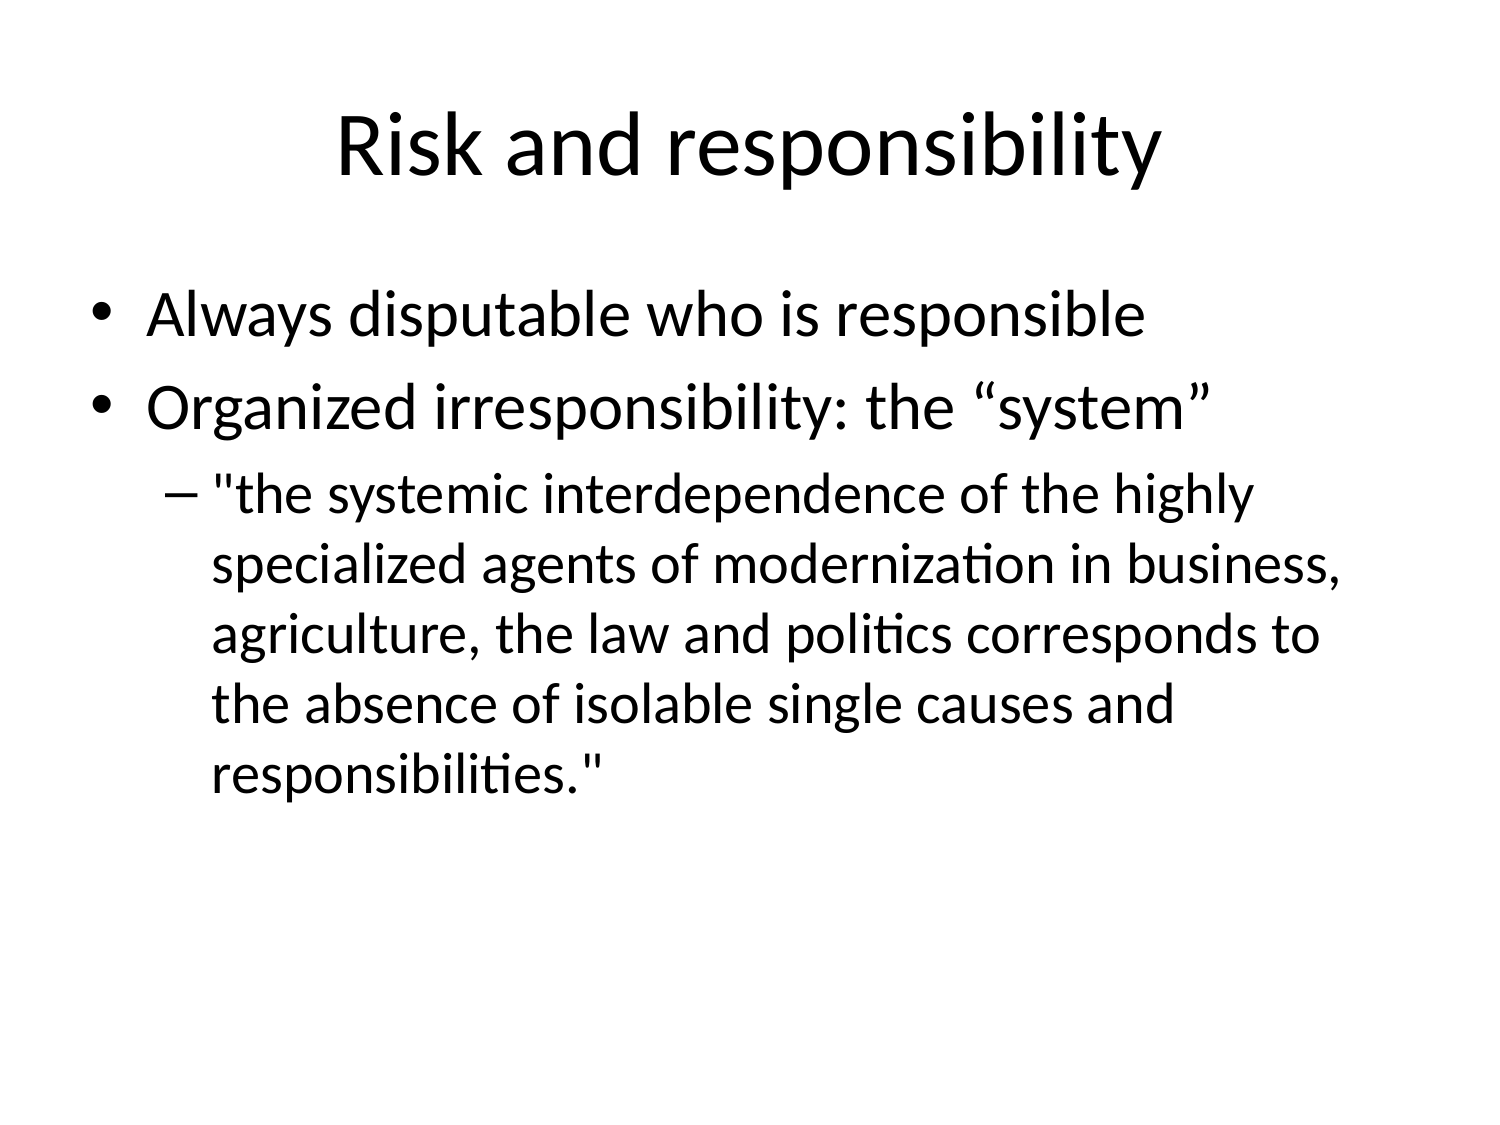

# Risk and responsibility
Always disputable who is responsible
Organized irresponsibility: the “system”
"the systemic interdependence of the highly specialized agents of modernization in business, agriculture, the law and politics corresponds to the absence of isolable single causes and responsibilities."